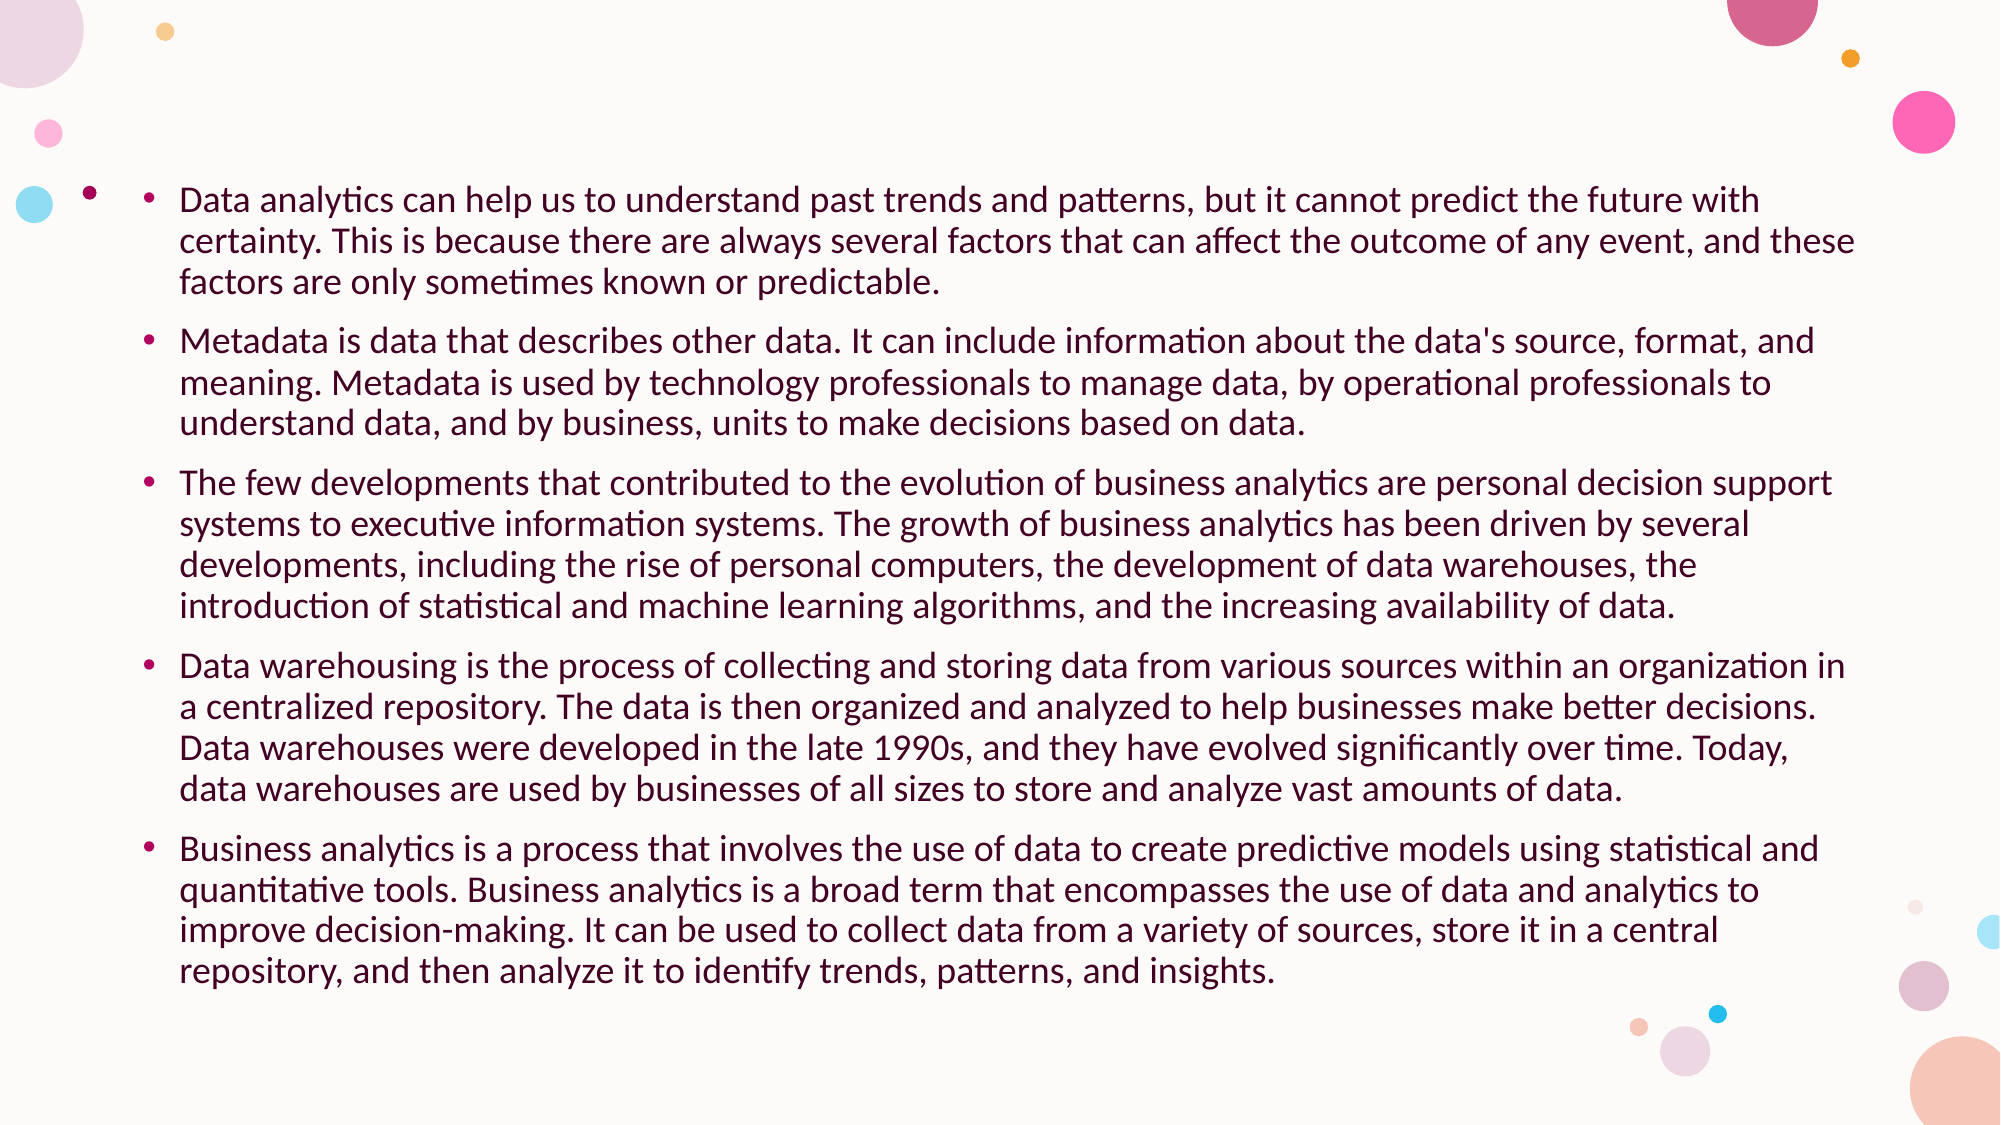

Data analytics can help us to understand past trends and patterns, but it cannot predict the future with certainty. This is because there are always several factors that can affect the outcome of any event, and these factors are only sometimes known or predictable.
Metadata is data that describes other data. It can include information about the data's source, format, and meaning. Metadata is used by technology professionals to manage data, by operational professionals to understand data, and by business, units to make decisions based on data.
The few developments that contributed to the evolution of business analytics are personal decision support systems to executive information systems. The growth of business analytics has been driven by several developments, including the rise of personal computers, the development of data warehouses, the introduction of statistical and machine learning algorithms, and the increasing availability of data.
Data warehousing is the process of collecting and storing data from various sources within an organization in a centralized repository. The data is then organized and analyzed to help businesses make better decisions. Data warehouses were developed in the late 1990s, and they have evolved significantly over time. Today, data warehouses are used by businesses of all sizes to store and analyze vast amounts of data.
Business analytics is a process that involves the use of data to create predictive models using statistical and quantitative tools. Business analytics is a broad term that encompasses the use of data and analytics to improve decision-making. It can be used to collect data from a variety of sources, store it in a central repository, and then analyze it to identify trends, patterns, and insights.